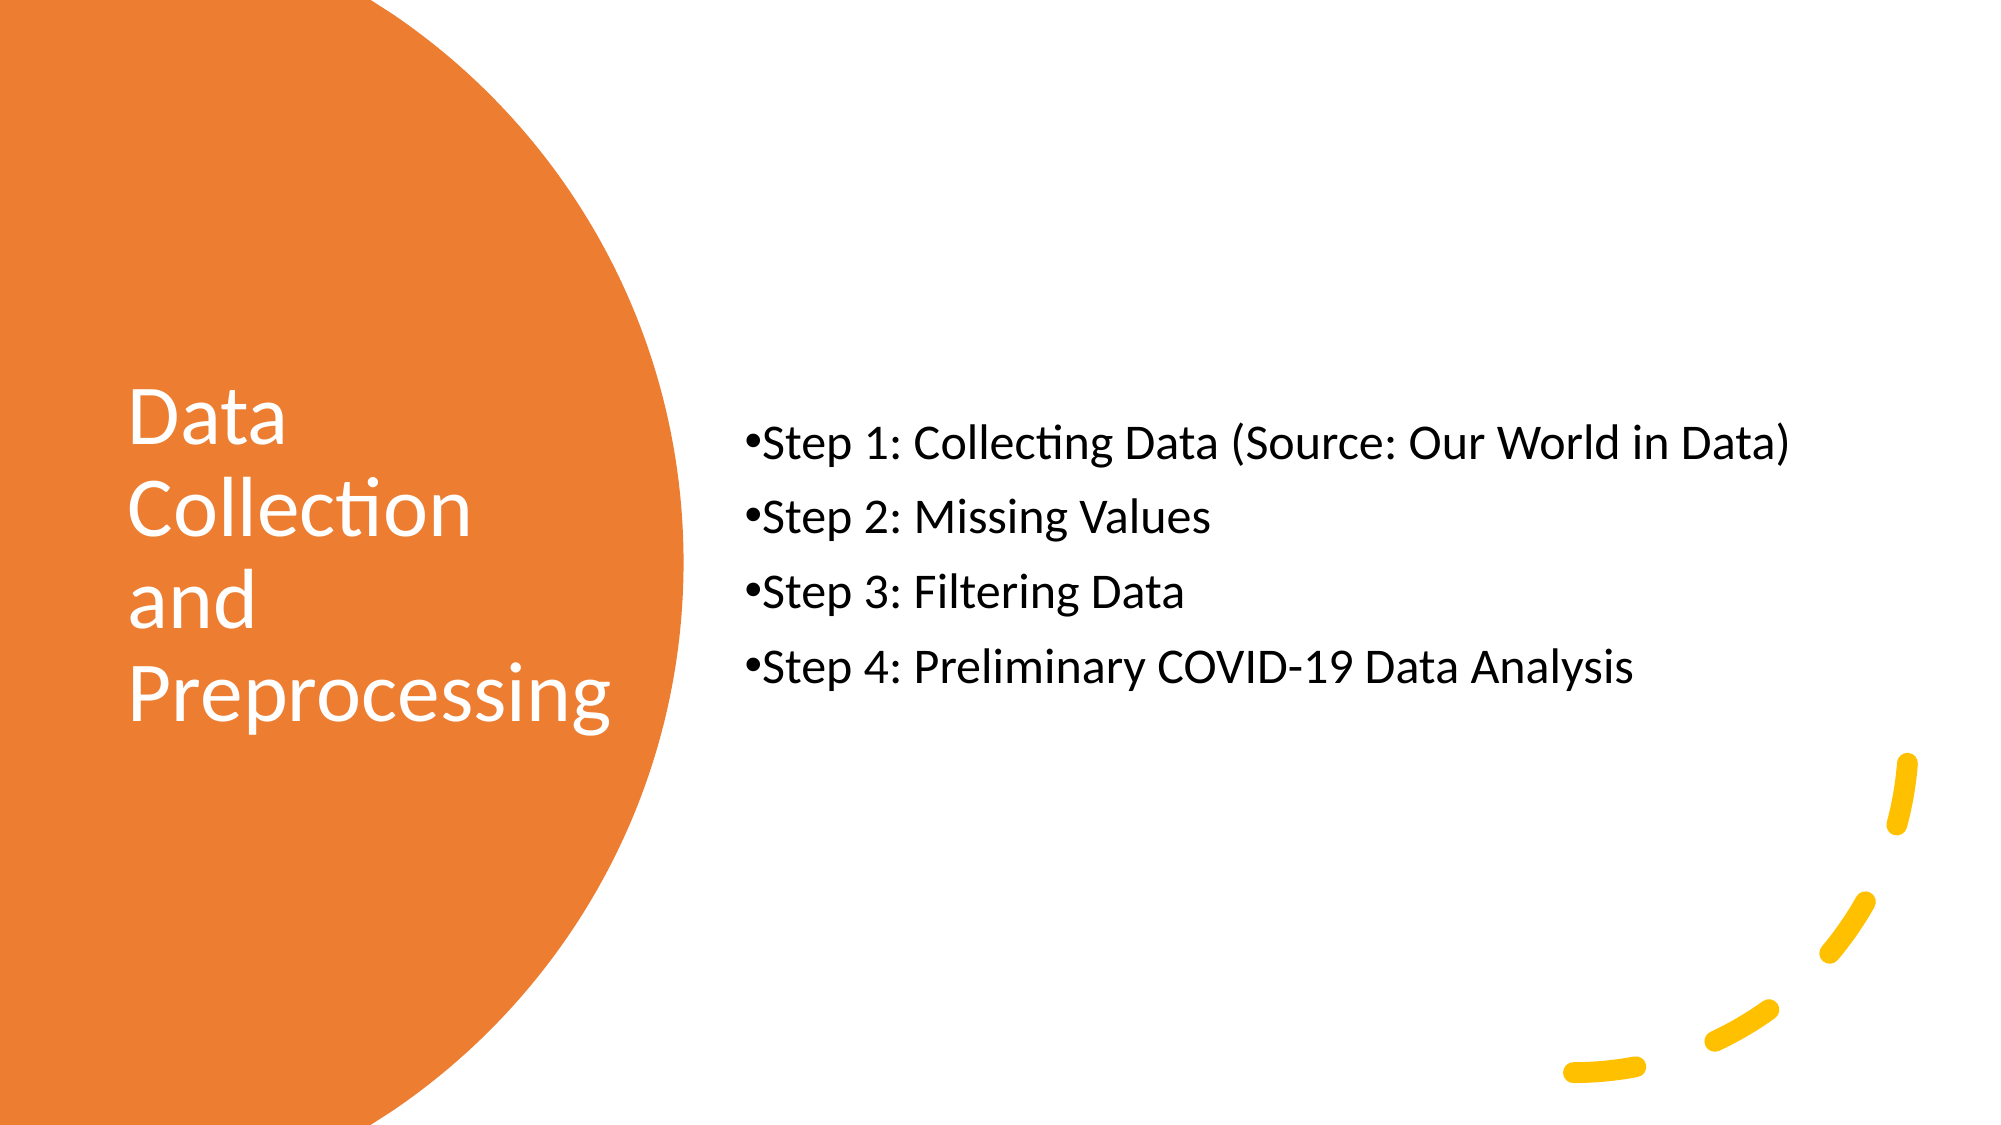

Step 1: Collecting Data (Source: Our World in Data)
Step 2: Missing Values
Step 3: Filtering Data
Step 4: Preliminary COVID-19 Data Analysis
# Data Collection and Preprocessing

7